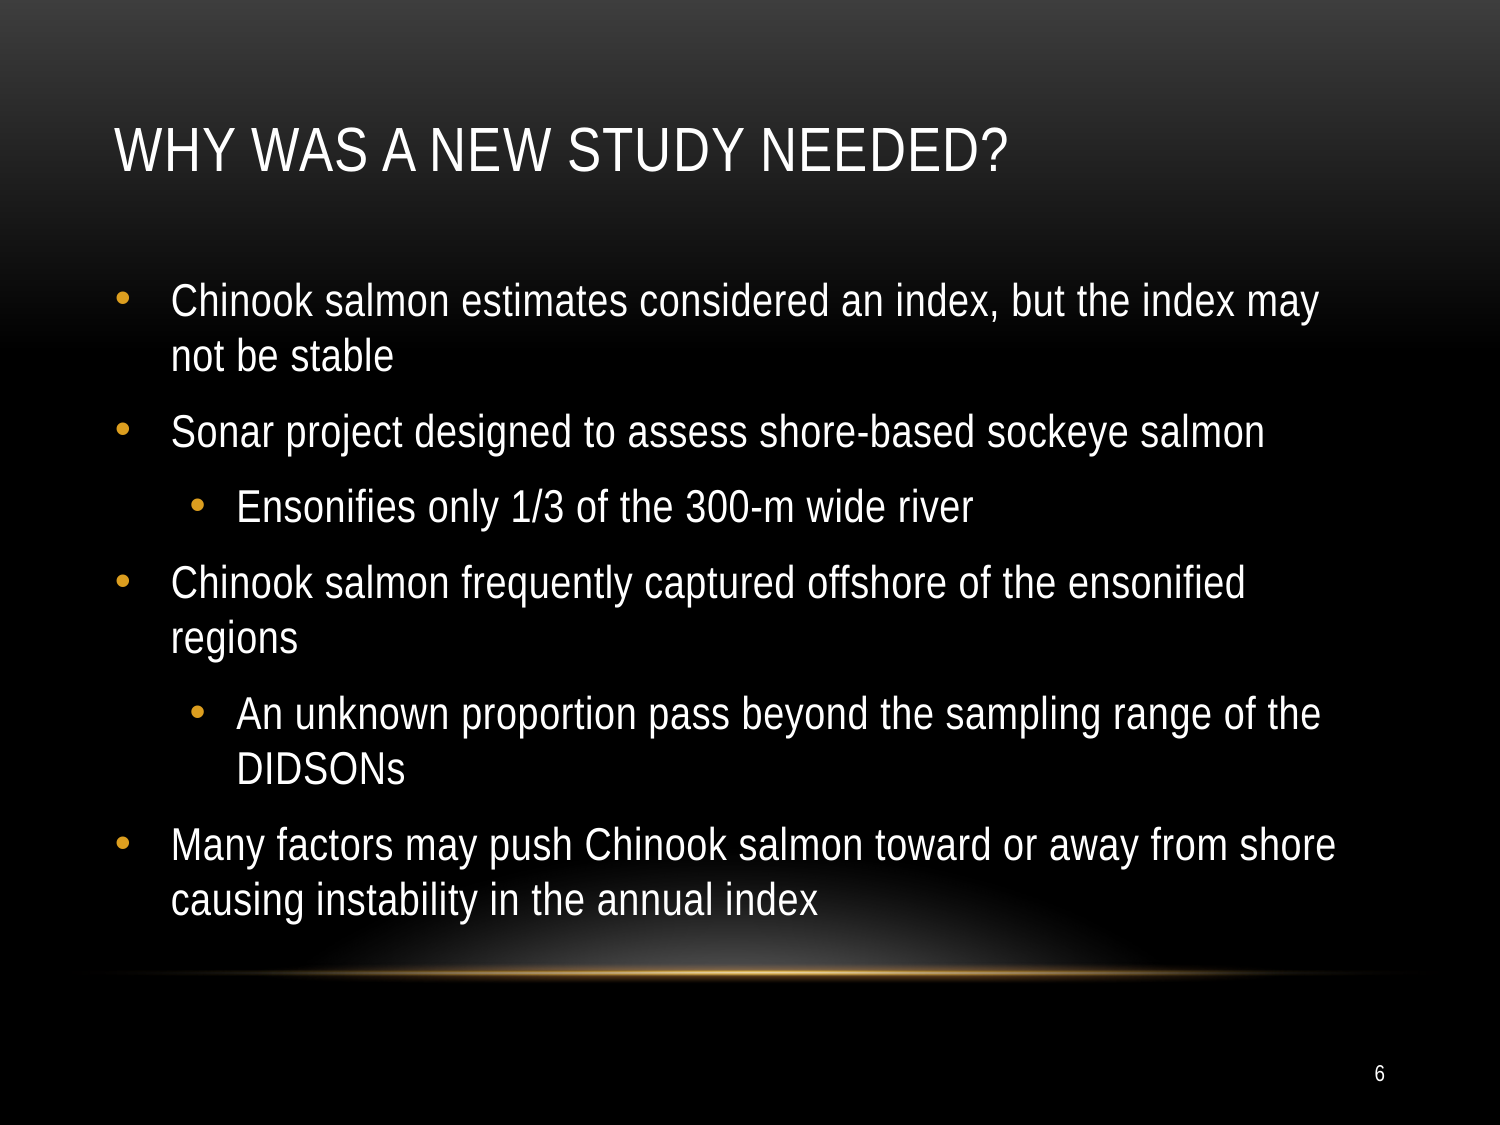

# Why was a new Study needed?
Chinook salmon estimates considered an index, but the index may not be stable
Sonar project designed to assess shore-based sockeye salmon
Ensonifies only 1/3 of the 300-m wide river
Chinook salmon frequently captured offshore of the ensonified regions
An unknown proportion pass beyond the sampling range of the DIDSONs
Many factors may push Chinook salmon toward or away from shore causing instability in the annual index
6